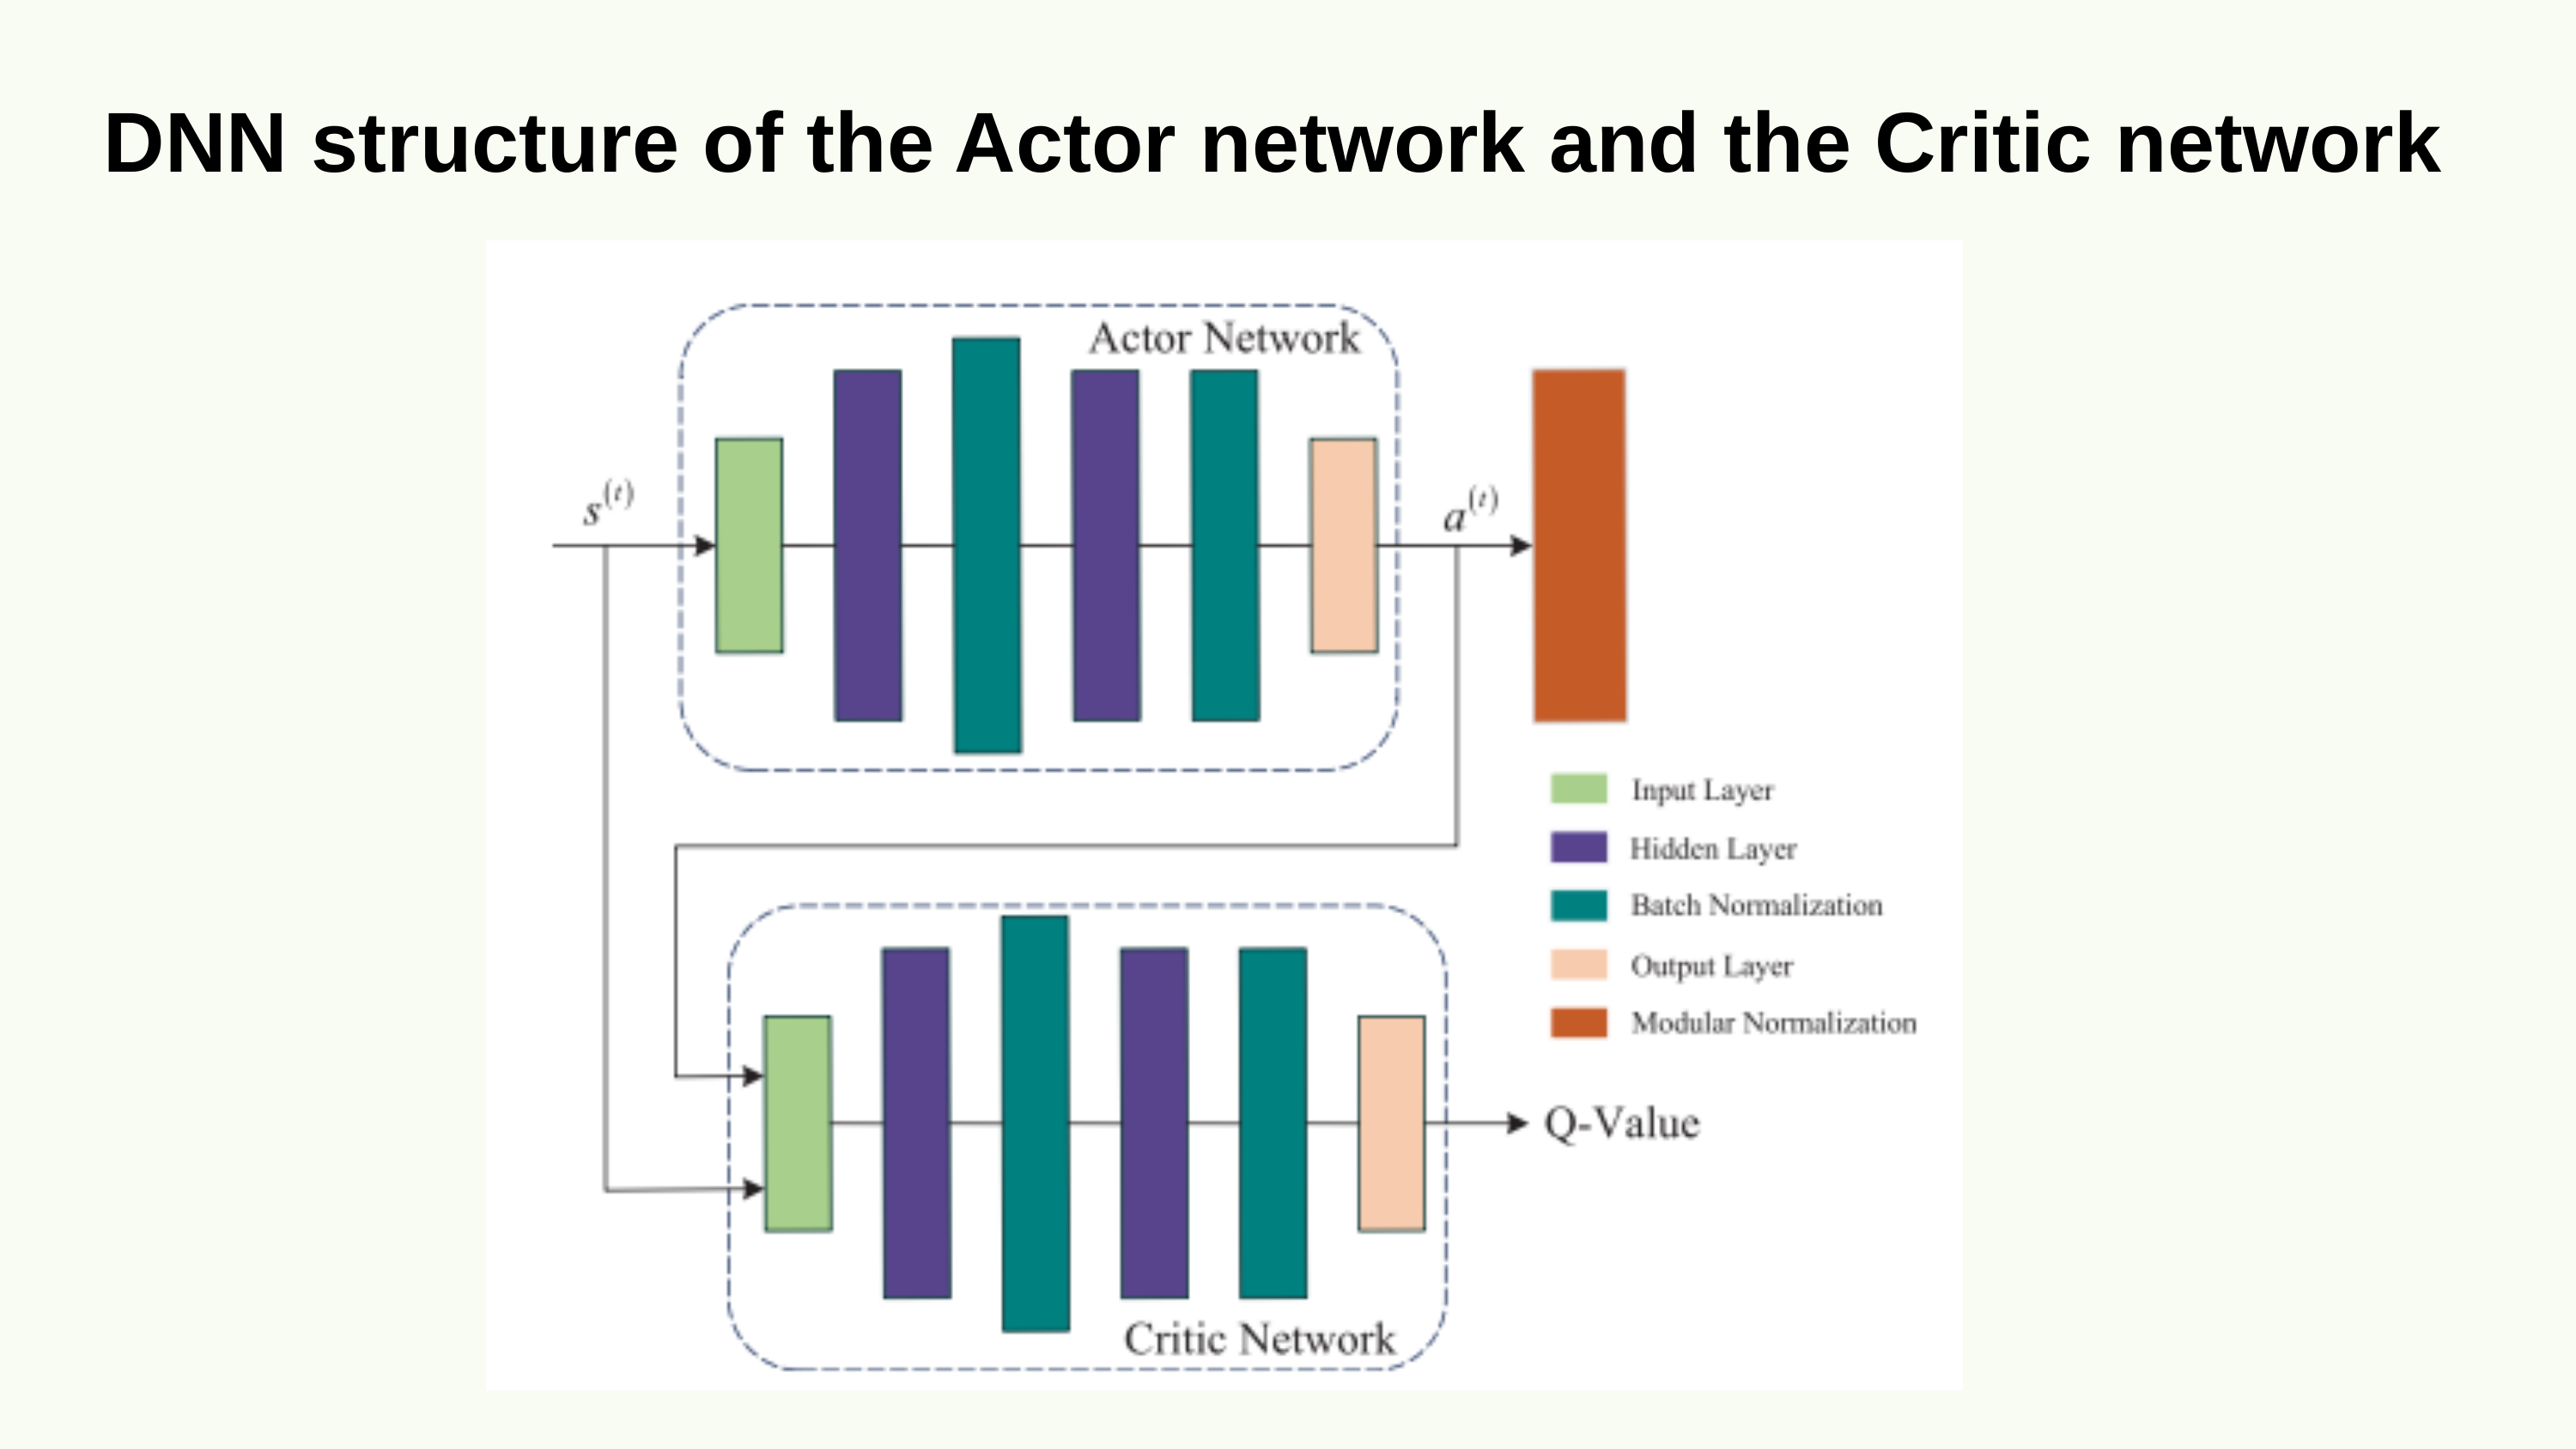

DNN structure of the Actor network and the Critic network